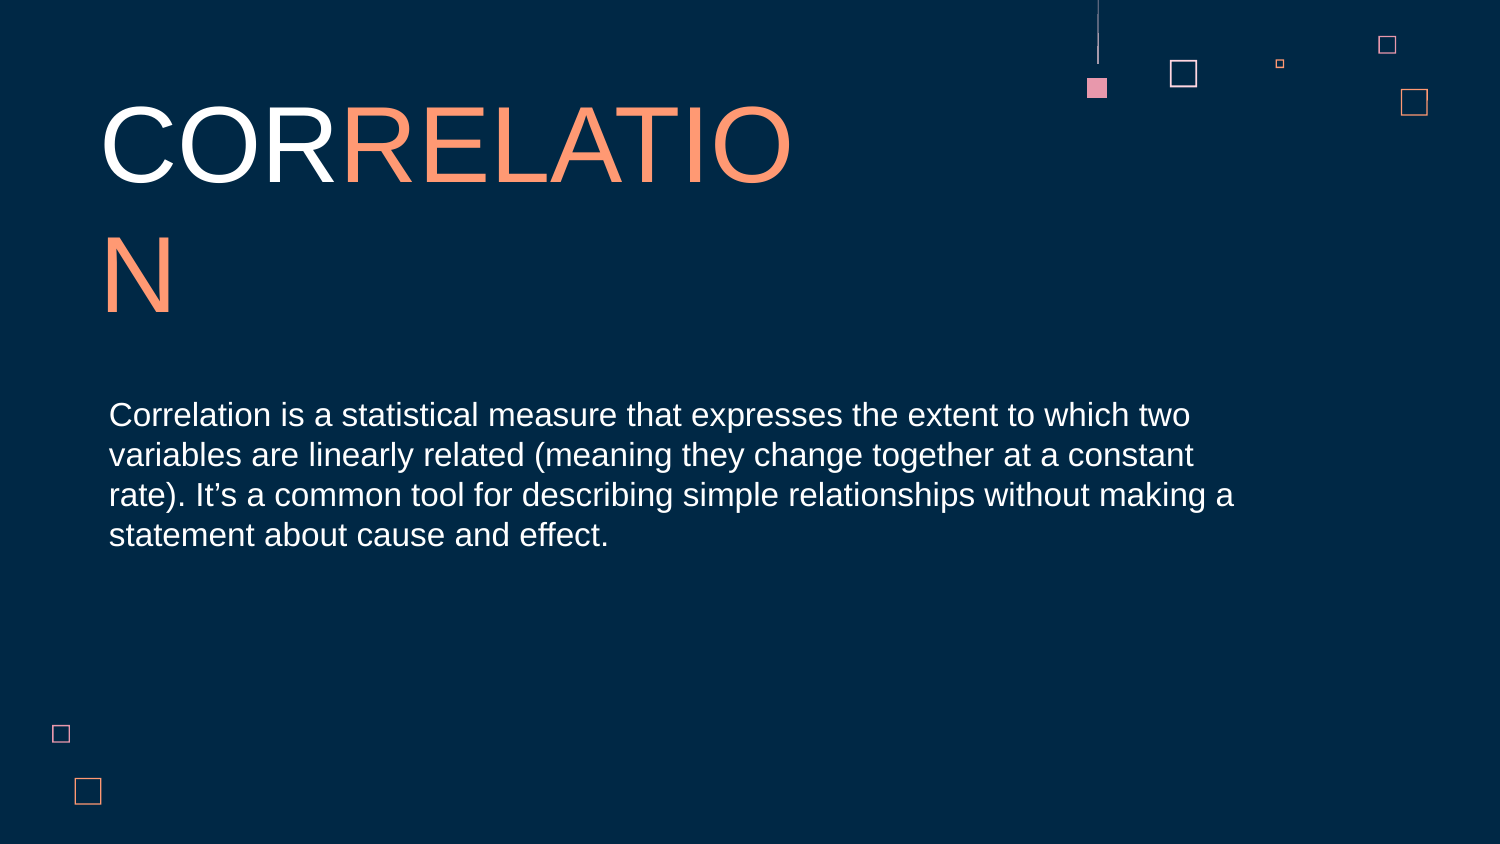

# CORRELATION
Correlation is a statistical measure that expresses the extent to which two variables are linearly related (meaning they change together at a constant rate). It’s a common tool for describing simple relationships without making a statement about cause and effect.